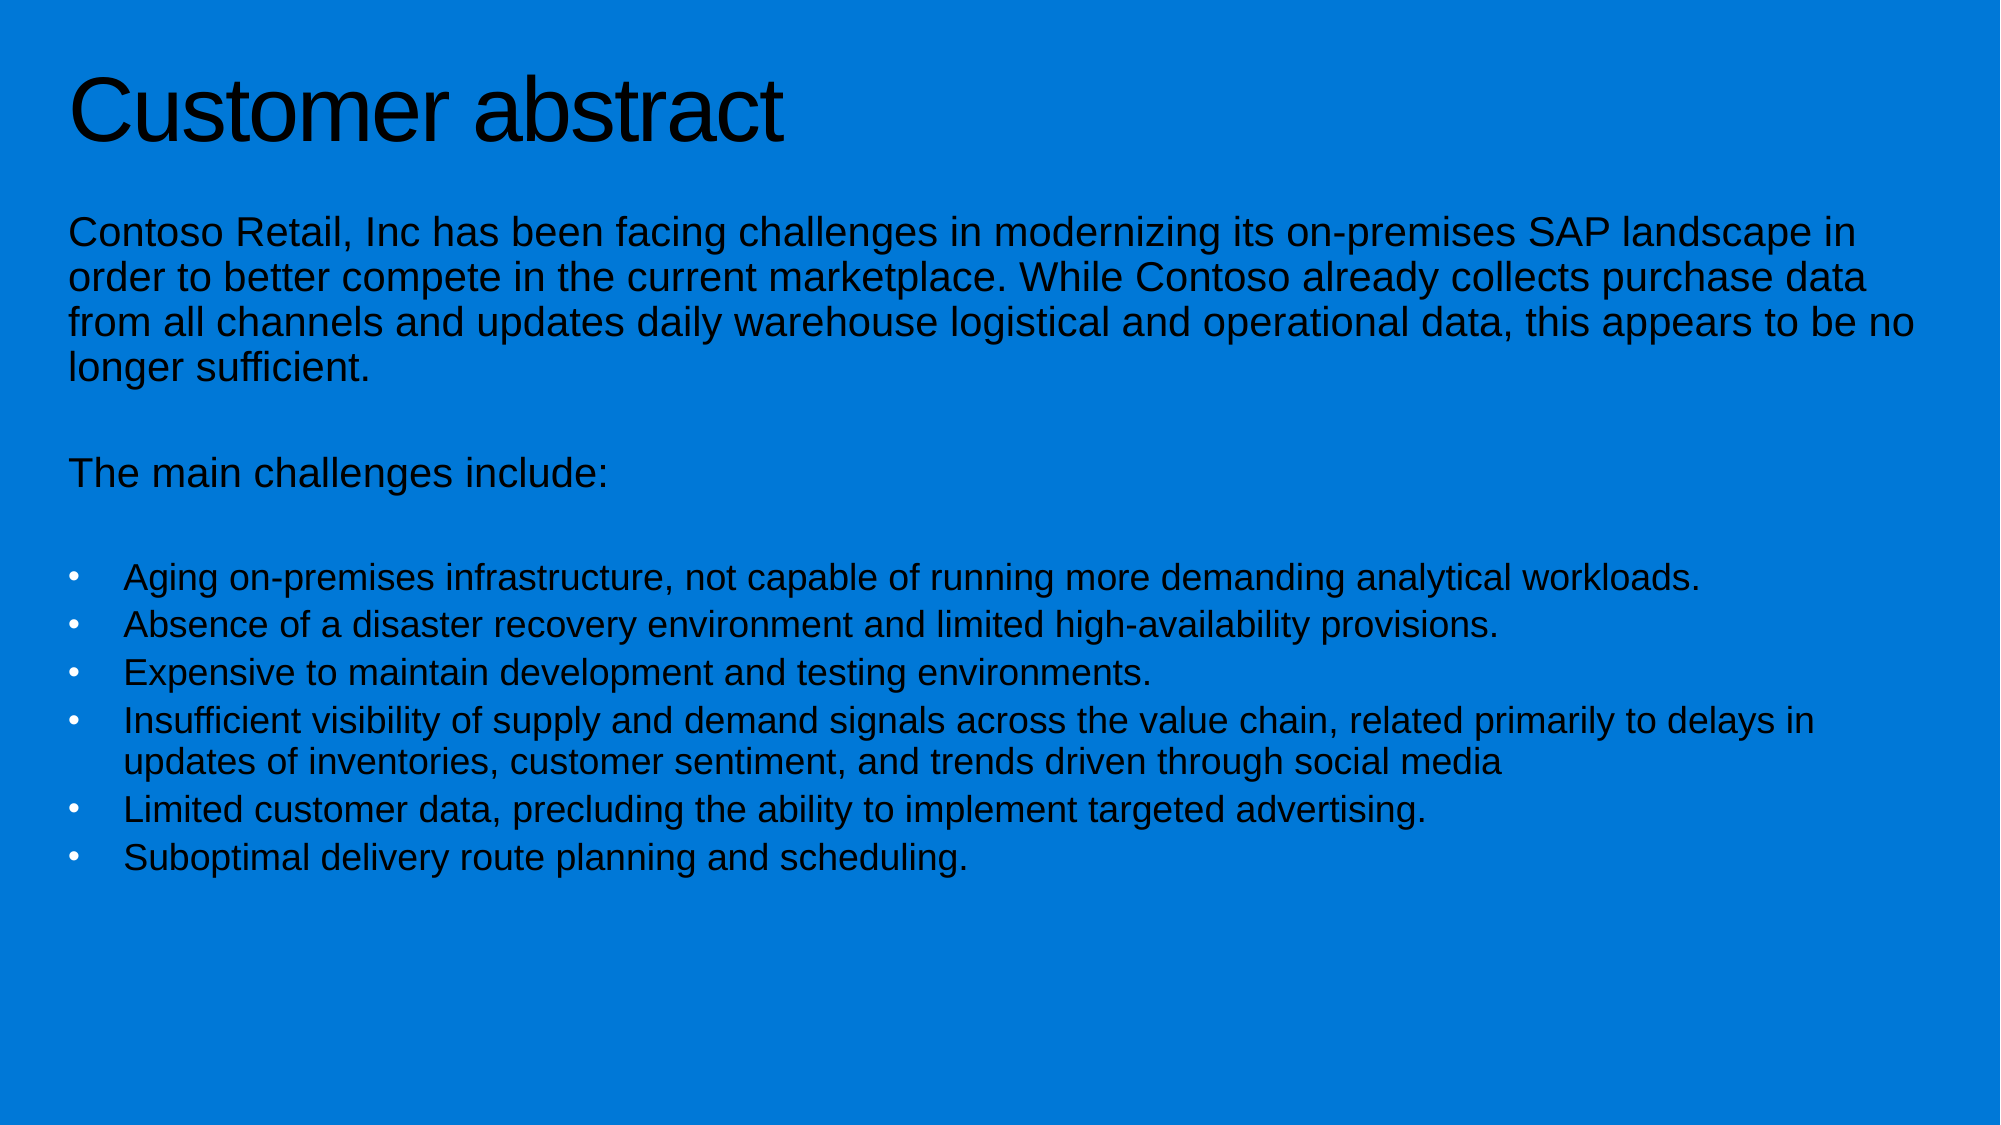

# Customer abstract
Contoso Retail, Inc has been facing challenges in modernizing its on-premises SAP landscape in order to better compete in the current marketplace. While Contoso already collects purchase data from all channels and updates daily warehouse logistical and operational data, this appears to be no longer sufficient.

The main challenges include:

Aging on-premises infrastructure, not capable of running more demanding analytical workloads.
Absence of a disaster recovery environment and limited high-availability provisions.
Expensive to maintain development and testing environments.
Insufficient visibility of supply and demand signals across the value chain, related primarily to delays in updates of inventories, customer sentiment, and trends driven through social media
Limited customer data, precluding the ability to implement targeted advertising.
Suboptimal delivery route planning and scheduling.